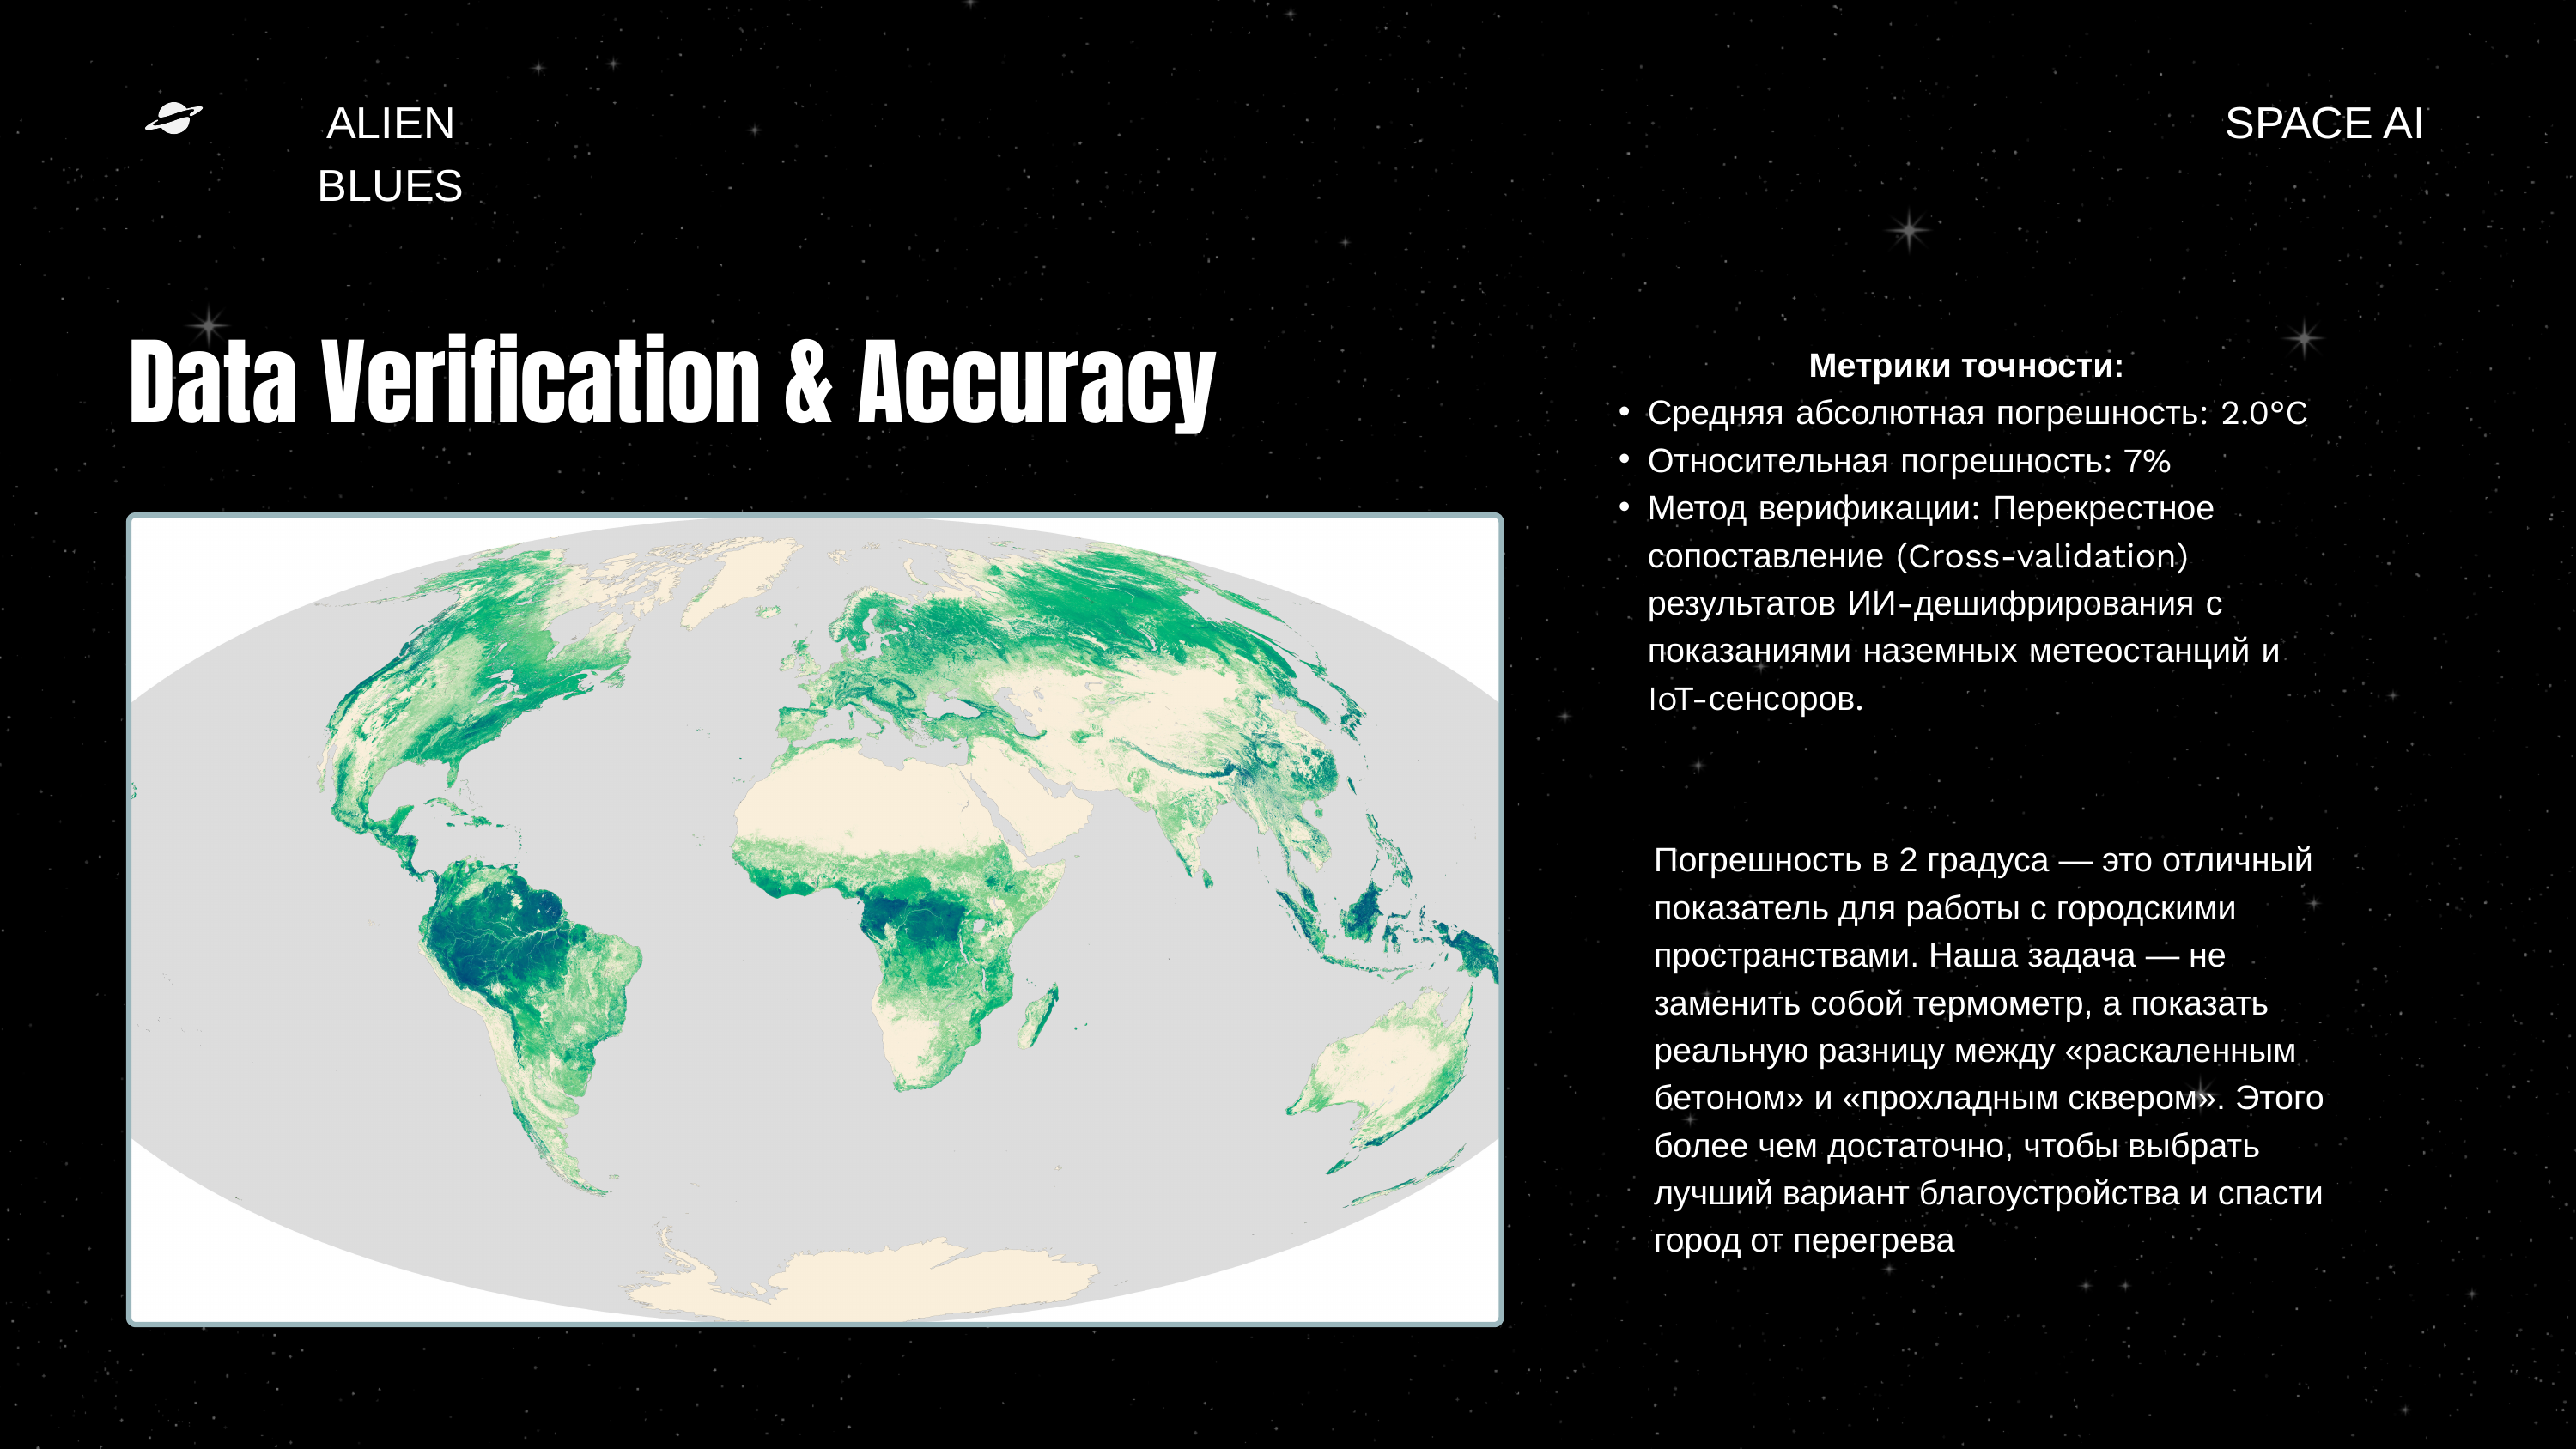

ALIEN BLUES
SPACE AI

Data Verification & Accuracy
Метрики точности:
Средняя абсолютная погрешность: 2.0°C
Относительная погрешность: 7%
Метод верификации: Перекрестное сопоставление (Cross-validation) результатов ИИ-дешифрирования с показаниями наземных метеостанций и IoT-сенсоров.

Погрешность в 2 градуса — это отличный показатель для работы с городскими пространствами. Наша задача — не заменить собой термометр, а показать реальную разницу между «раскаленным бетоном» и «прохладным сквером». Этого более чем достаточно, чтобы выбрать лучший вариант благоустройства и спасти город от перегрева